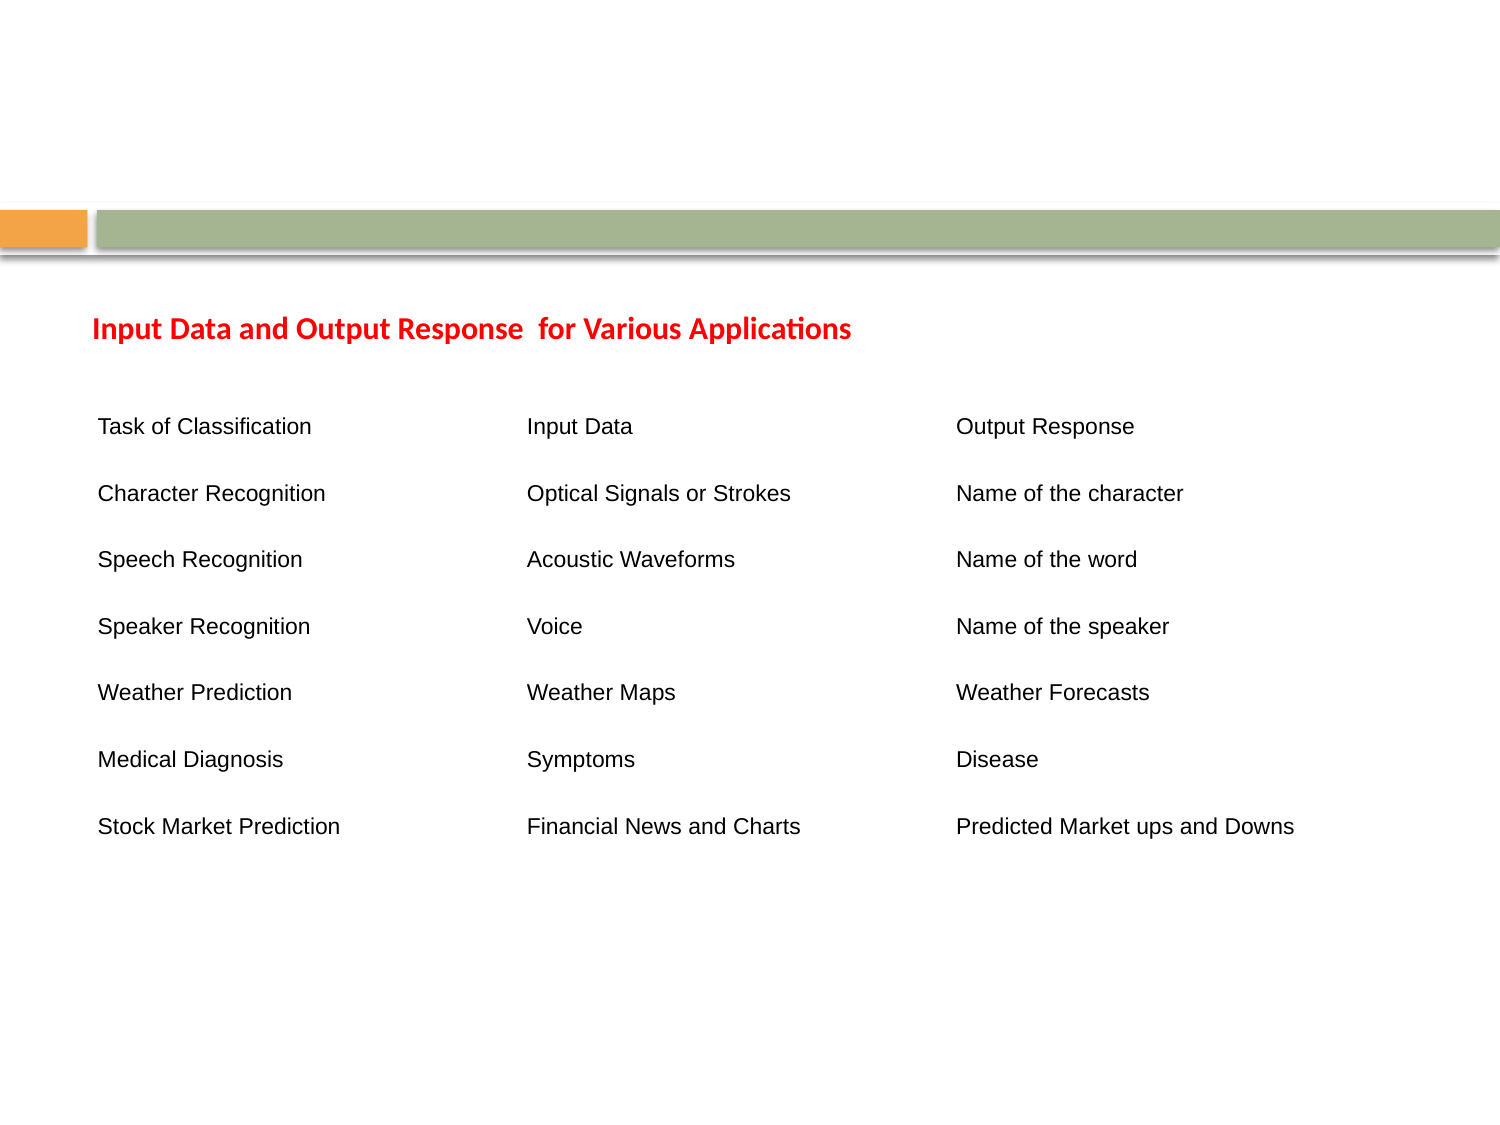

Input Data and Output Response  for Various Applications
| Task of Classification | Input Data | Output Response |
| --- | --- | --- |
| Character Recognition | Optical Signals or Strokes | Name of the character |
| Speech Recognition | Acoustic Waveforms | Name of the word |
| Speaker Recognition | Voice | Name of the speaker |
| Weather Prediction | Weather Maps | Weather Forecasts |
| Medical Diagnosis | Symptoms | Disease |
| Stock Market Prediction | Financial News and Charts | Predicted Market ups and Downs |
|  |  |  |